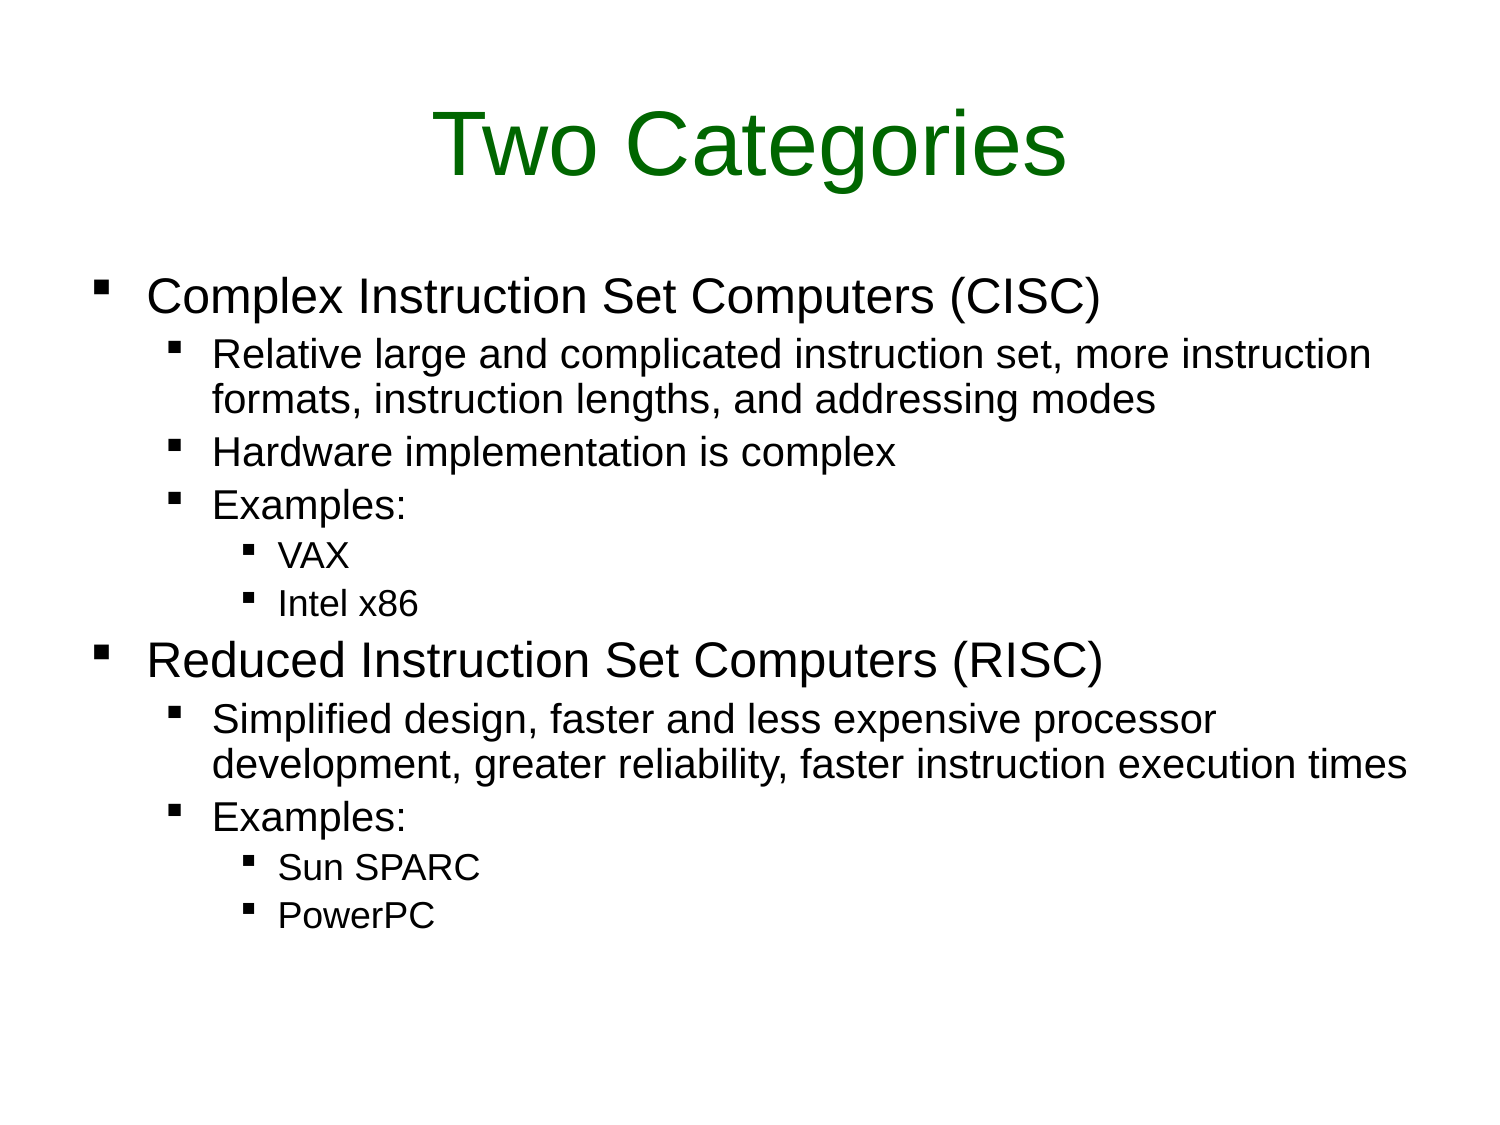

# Two Categories
Complex Instruction Set Computers (CISC)
Relative large and complicated instruction set, more instruction formats, instruction lengths, and addressing modes
Hardware implementation is complex
Examples:
VAX
Intel x86
Reduced Instruction Set Computers (RISC)
Simplified design, faster and less expensive processor development, greater reliability, faster instruction execution times
Examples:
Sun SPARC
PowerPC